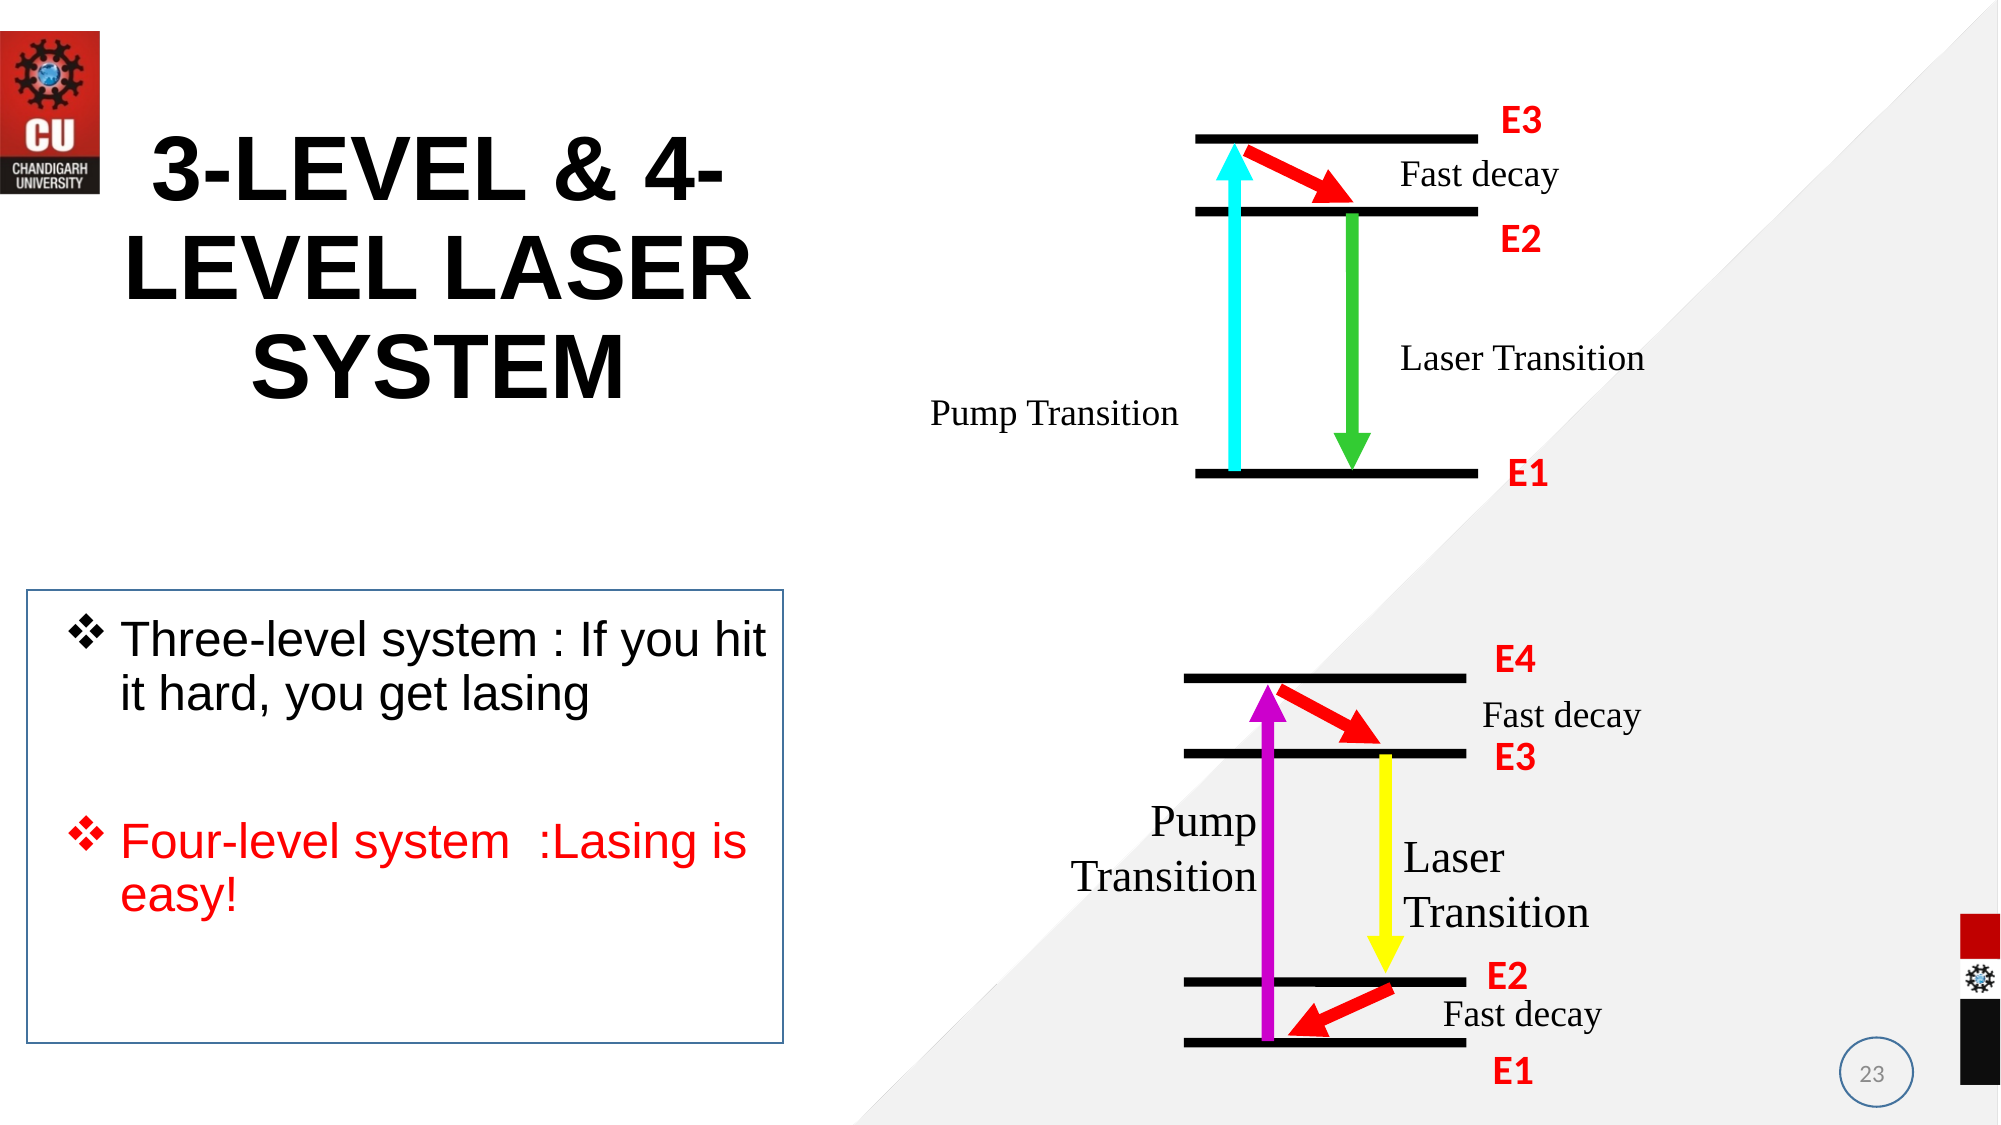

E3
# 3-LEVEL & 4-LEVEL LASER SYSTEM

Fast decay

Laser Transition
Pump Transition
E2
E1

Three-level system : If you hit it hard, you get lasing

Four-level system  :Lasing is easy!

E4

Pump Transition
Laser Transition

Fast decay
E3
E2
Fast decay
E1

23